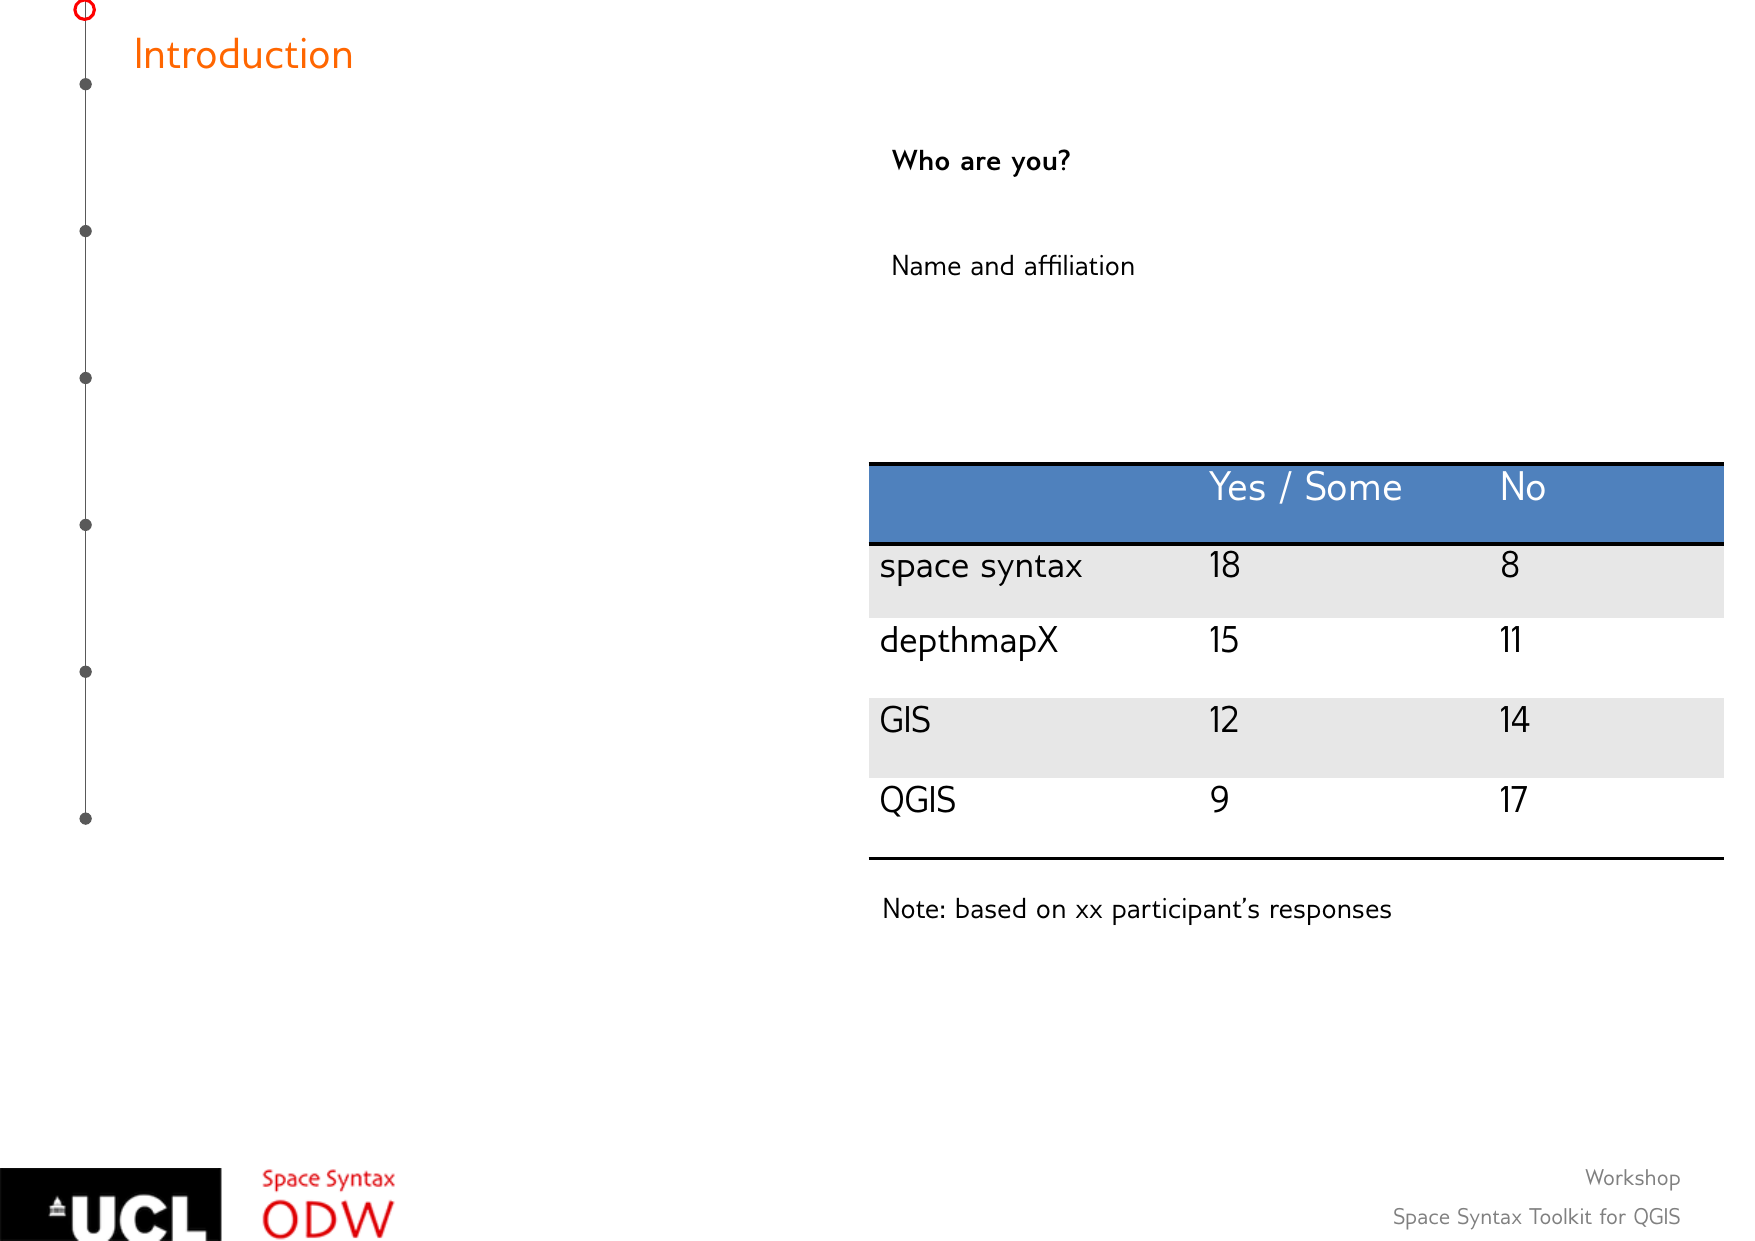

Introduction
Who are you?

Name and affiliation
|  | Yes / Some | No |
| --- | --- | --- |
| space syntax | 18 | 8 |
| depthmapX | 15 | 11 |
| GIS | 12 | 14 |
| QGIS | 9 | 17 |
Note: based on xx participant’s responses